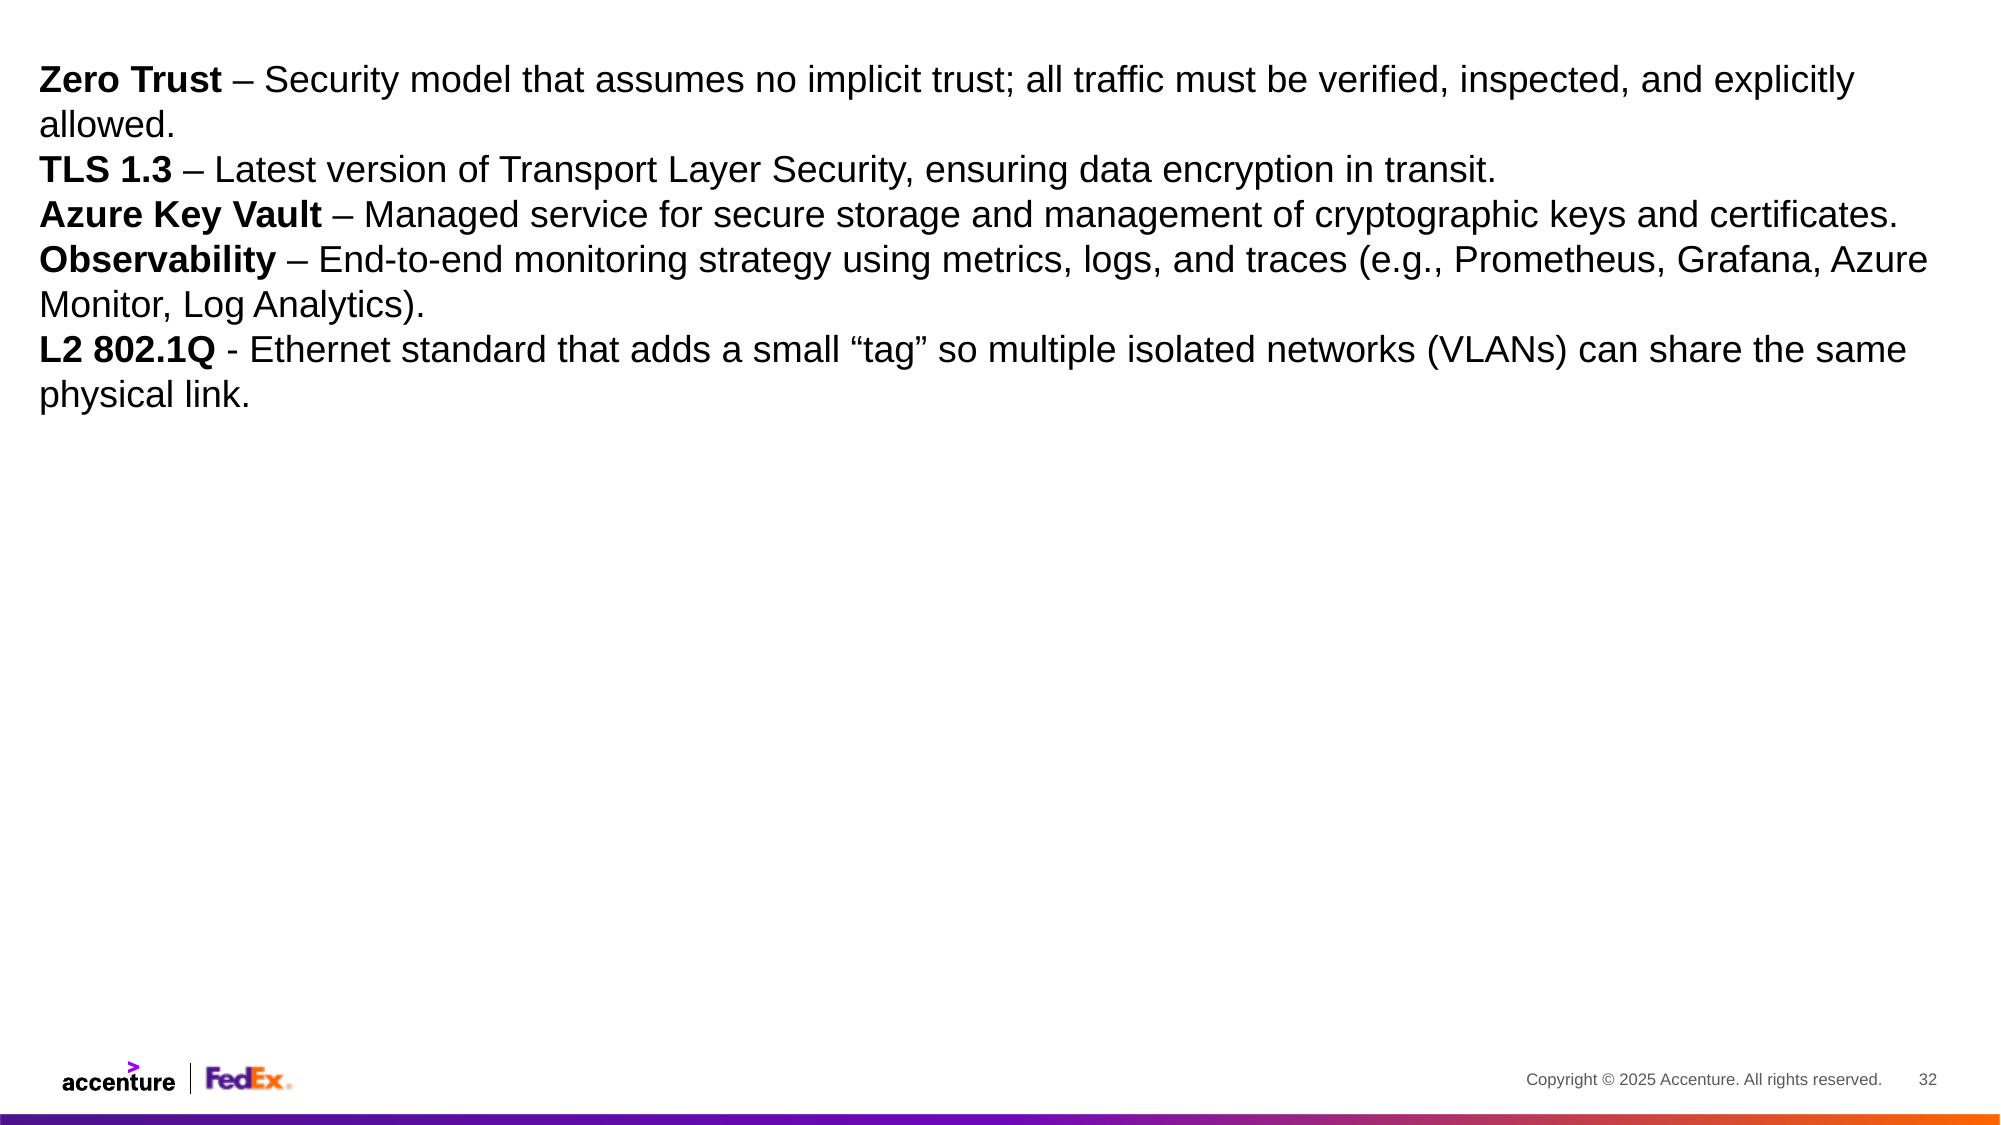

Zero Trust – Security model that assumes no implicit trust; all traffic must be verified, inspected, and explicitly allowed.
TLS 1.3 – Latest version of Transport Layer Security, ensuring data encryption in transit.
Azure Key Vault – Managed service for secure storage and management of cryptographic keys and certificates.
Observability – End-to-end monitoring strategy using metrics, logs, and traces (e.g., Prometheus, Grafana, Azure Monitor, Log Analytics).
L2 802.1Q - Ethernet standard that adds a small “tag” so multiple isolated networks (VLANs) can share the same physical link.